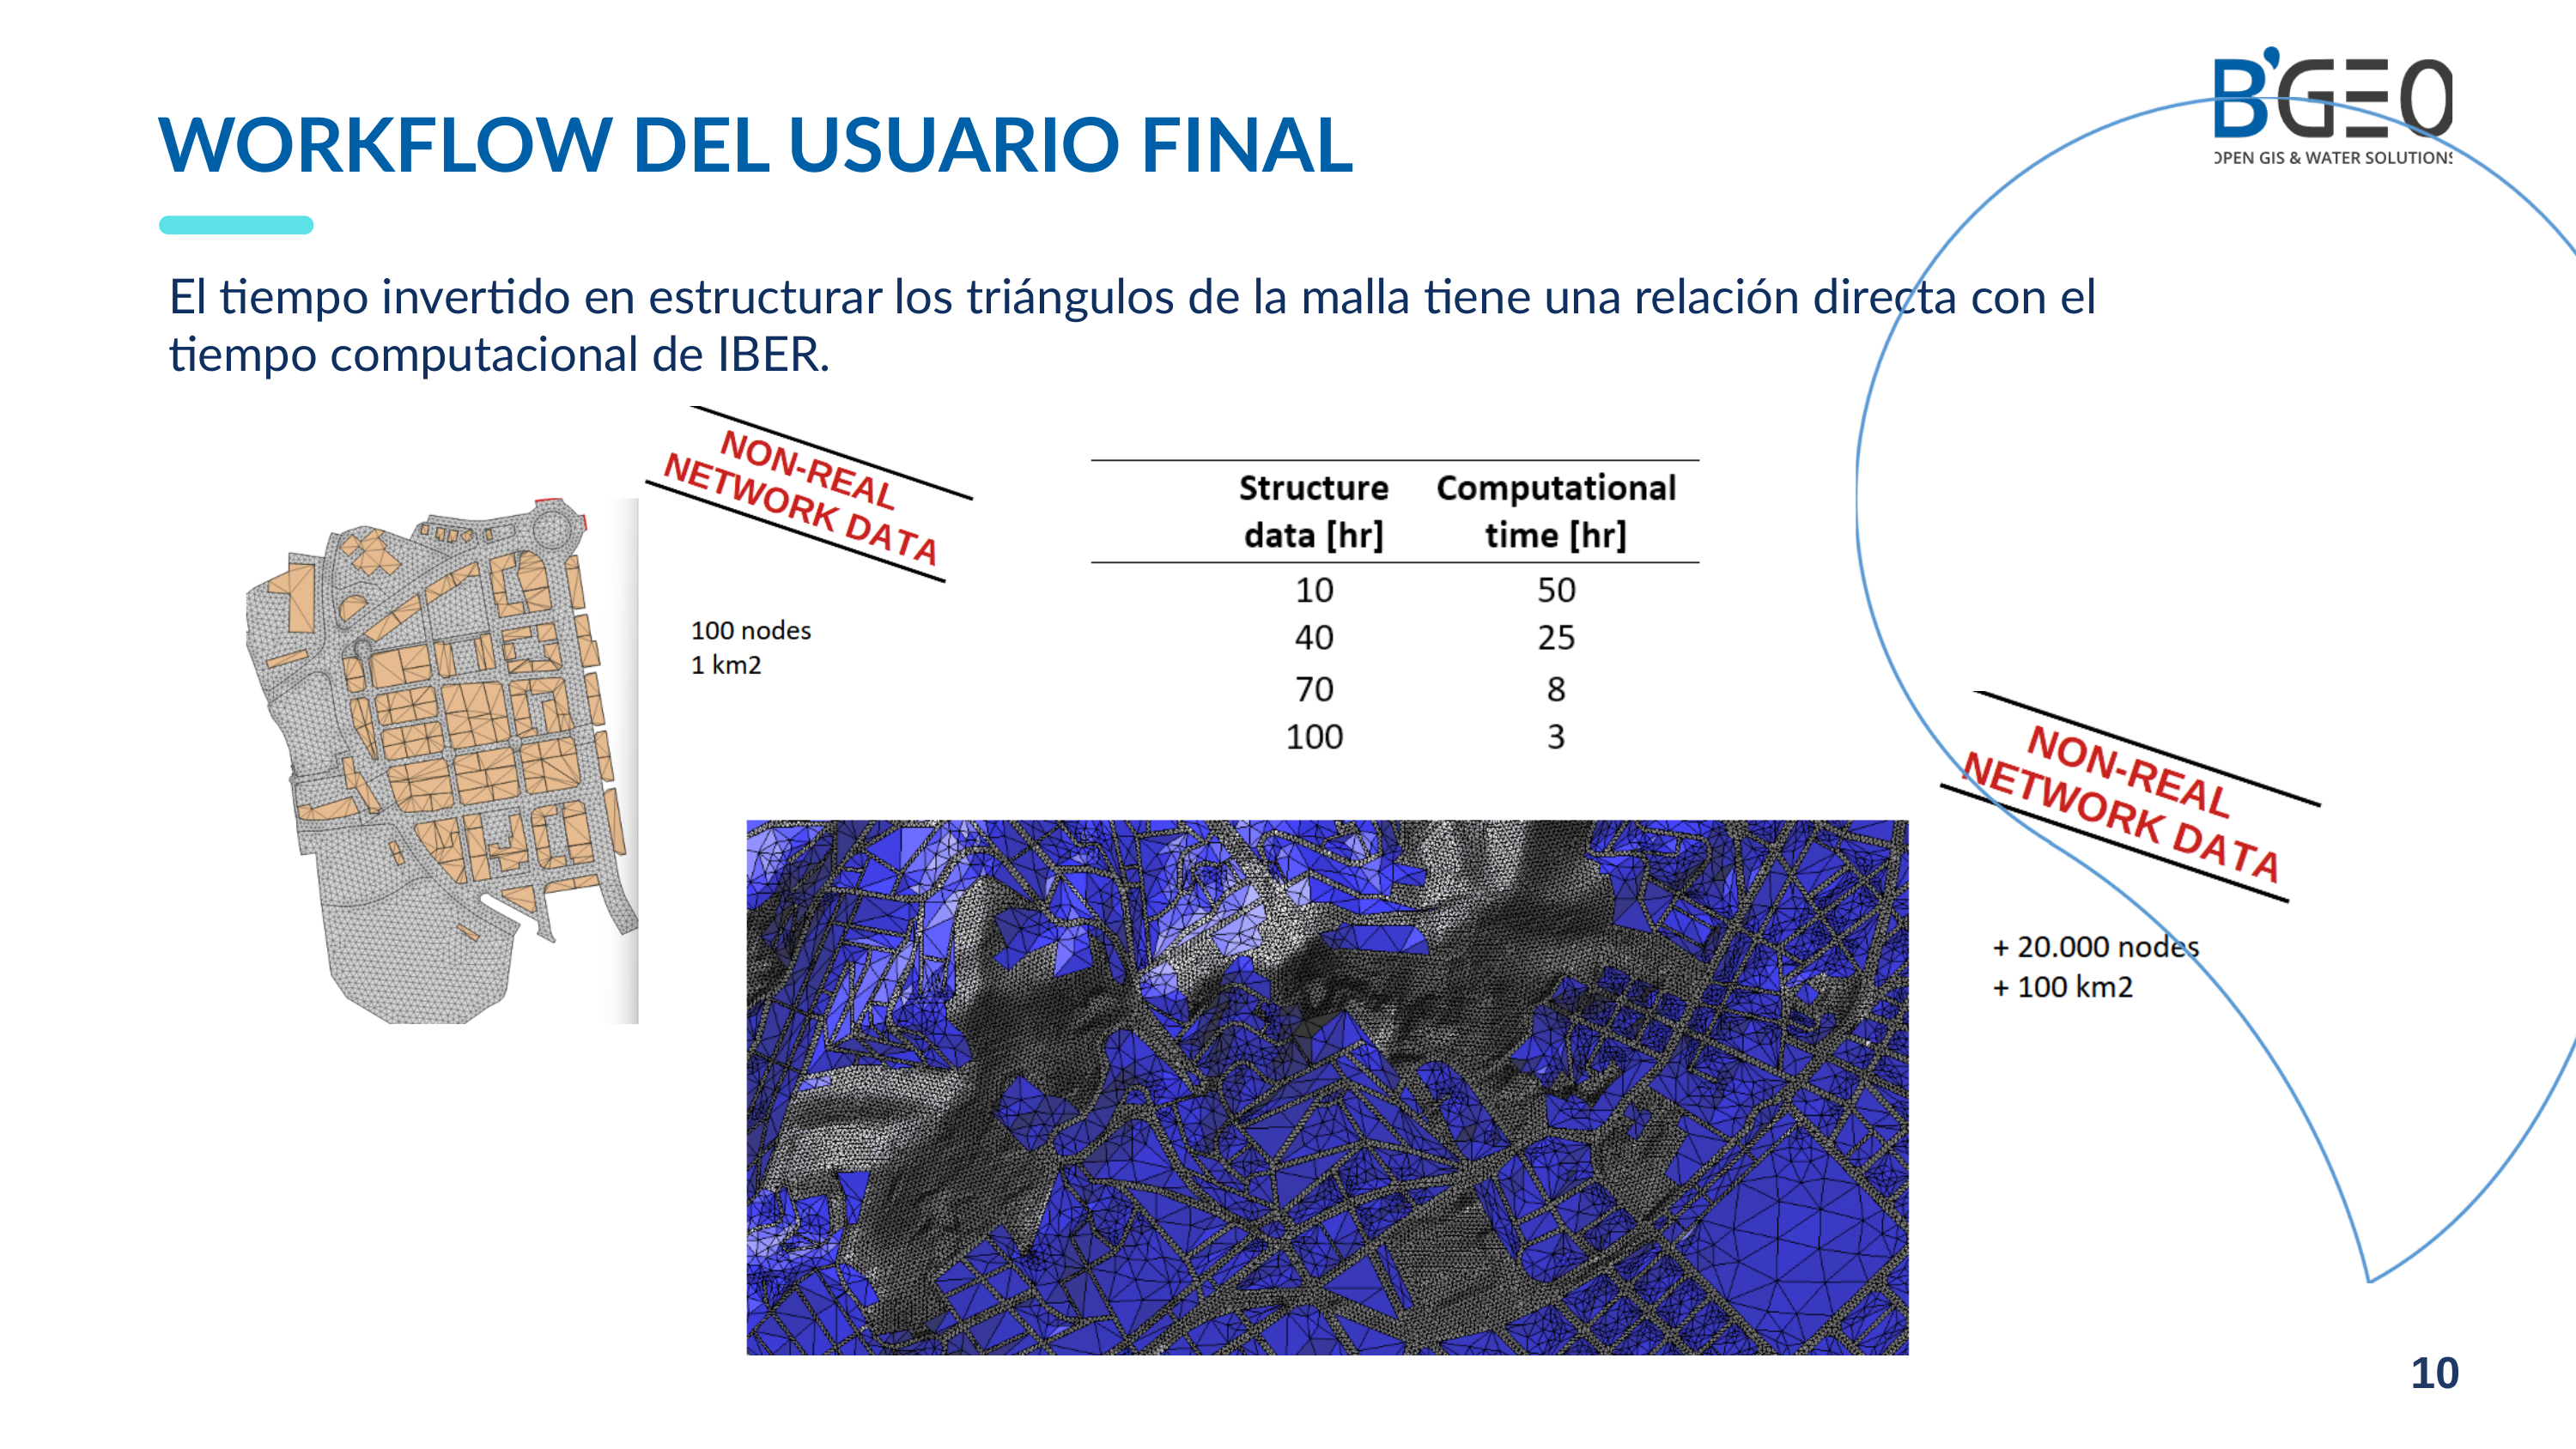

WORKFLOW DEL USUARIO FINAL

El tiempo invertido en estructurar los triángulos de la malla tiene una relación directa con el tiempo computacional de IBER.

10